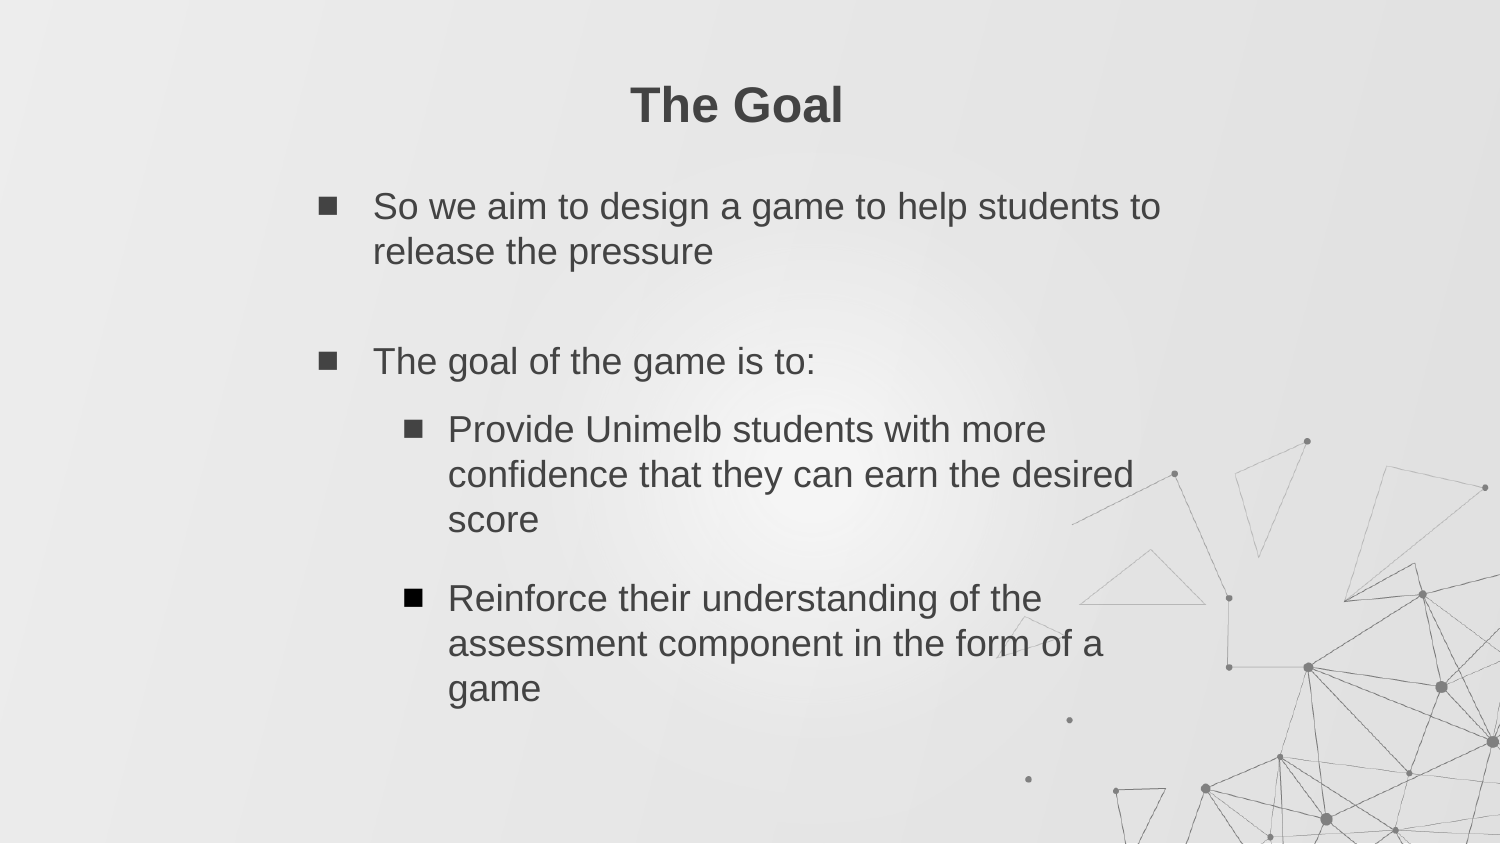

# The Goal
So we aim to design a game to help students to release the pressure

The goal of the game is to:

Provide Unimelb students with more confidence that they can earn the desired score
Reinforce their understanding of the assessment component in the form of a game